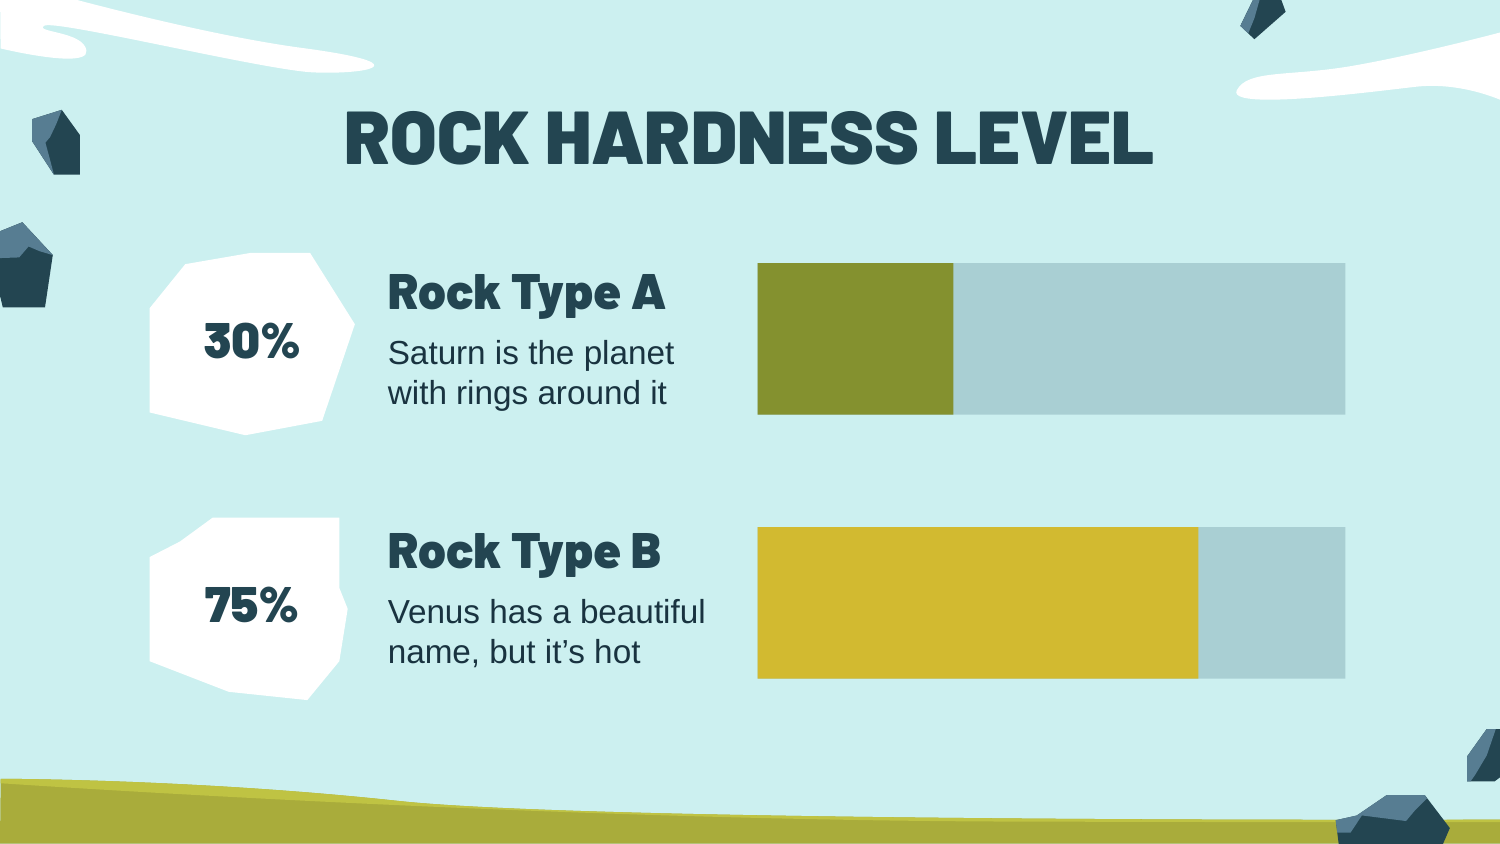

# ROCK HARDNESS LEVEL
Rock Type A

30%
Saturn is the planet with rings around it
Rock Type B

75%
Venus has a beautiful name, but it’s hot